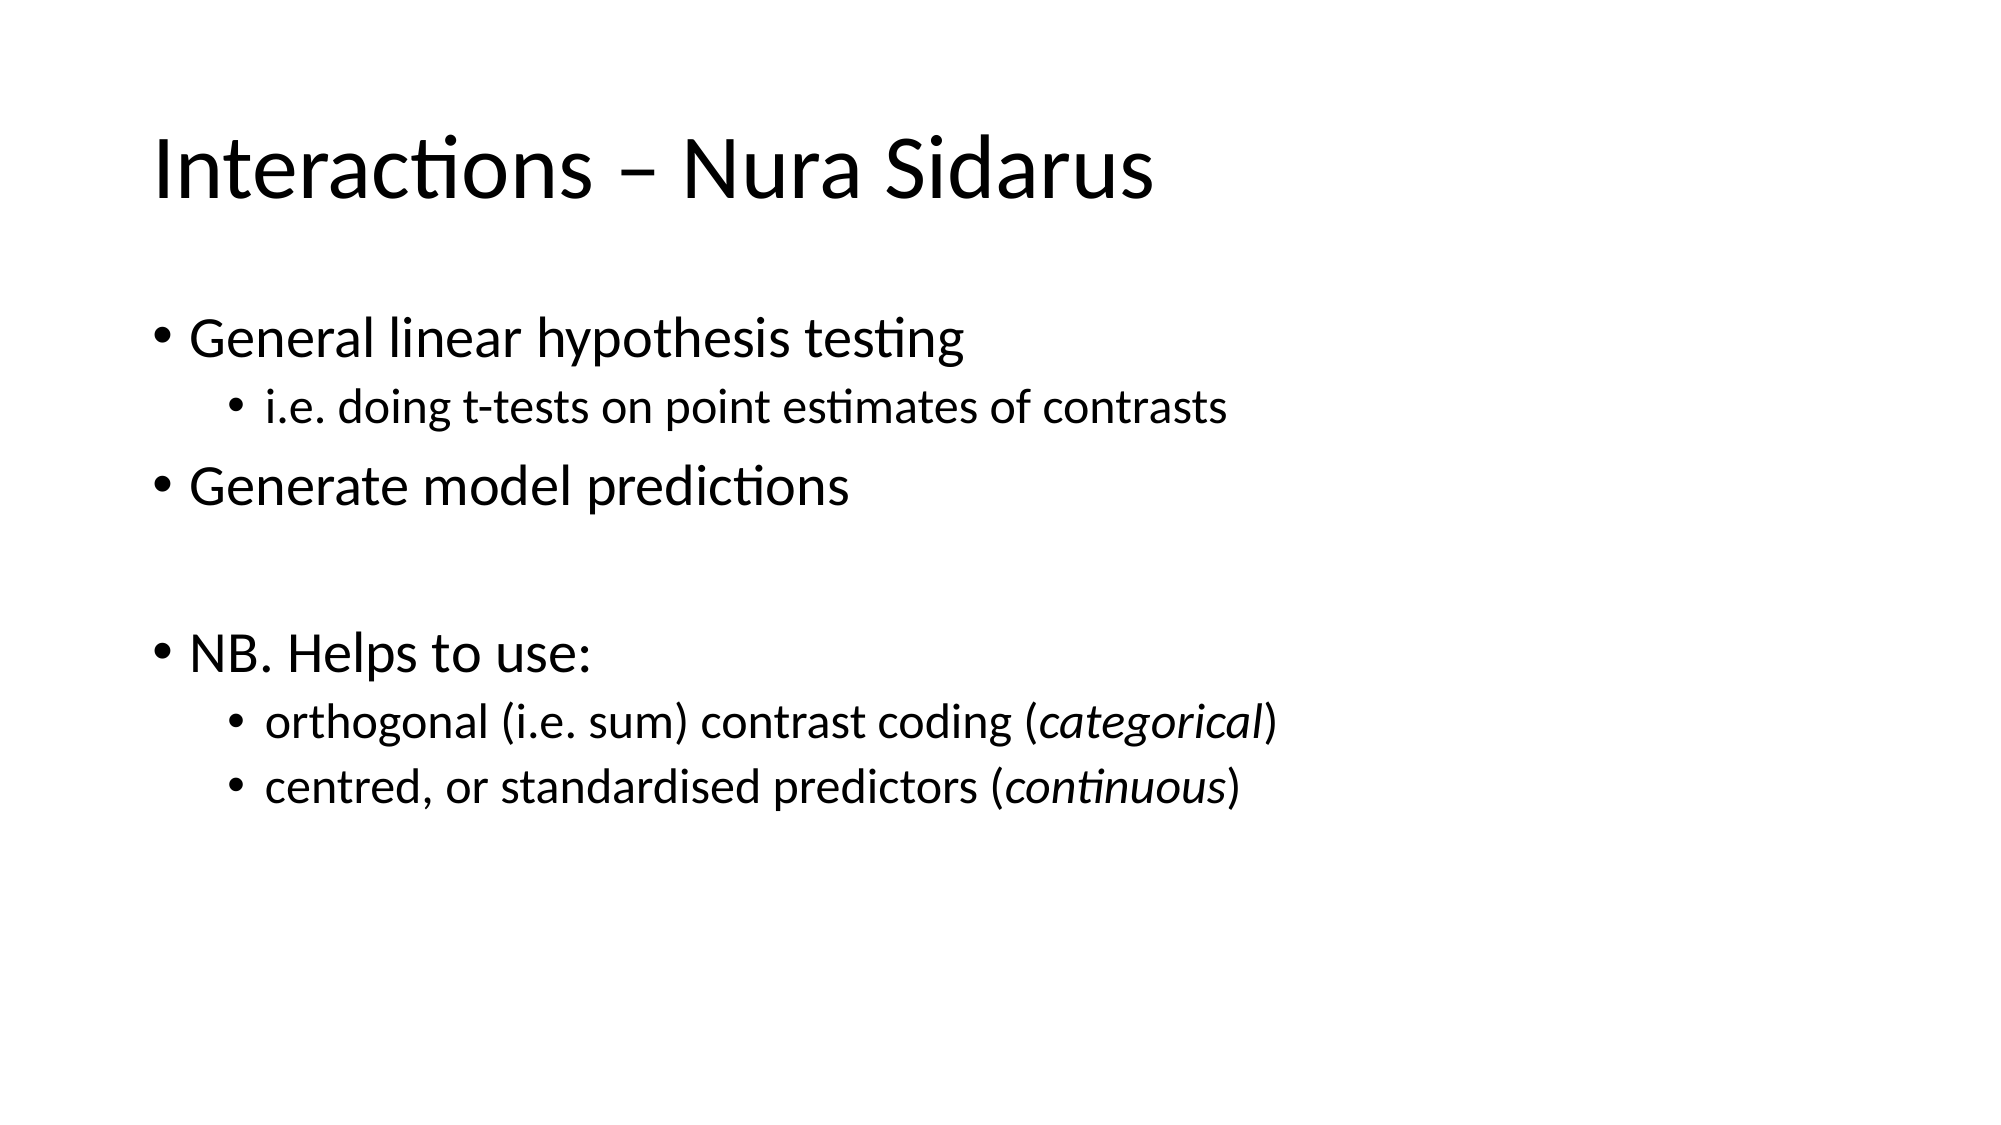

# Interactions – Nura Sidarus
General linear hypothesis testing
i.e. doing t-tests on point estimates of contrasts
Generate model predictions

NB. Helps to use:
orthogonal (i.e. sum) contrast coding (categorical)
centred, or standardised predictors (continuous)